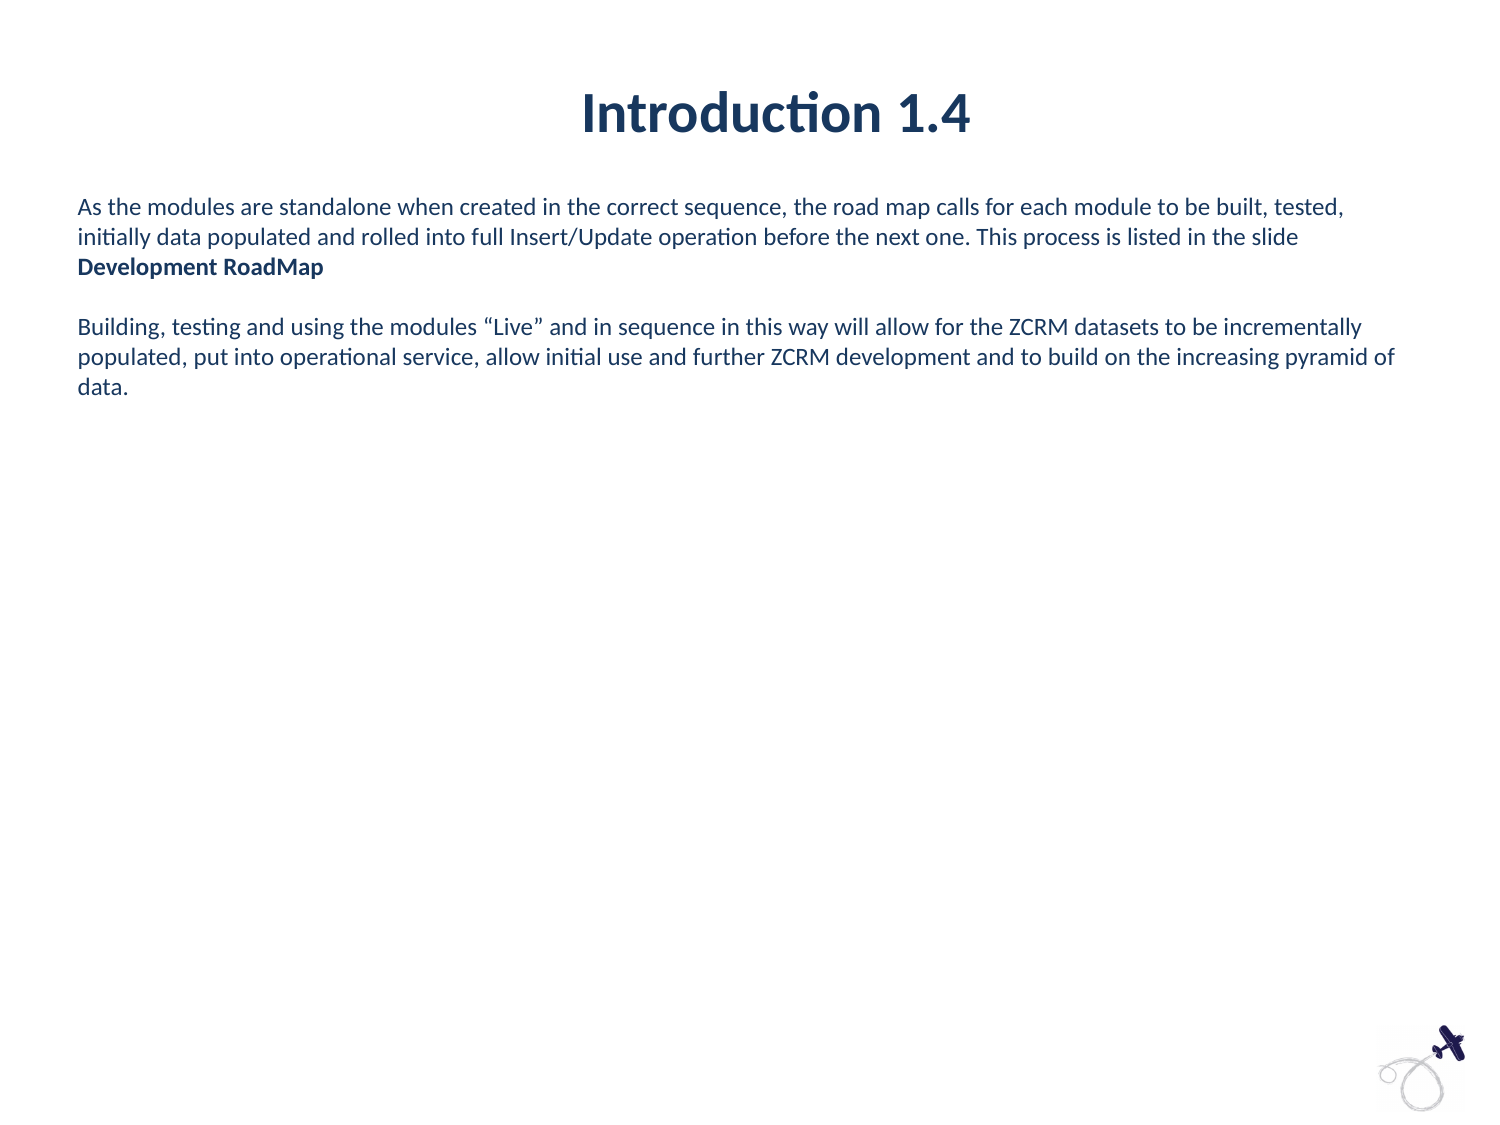

Introduction 1.4

As the modules are standalone when created in the correct sequence, the road map calls for each module to be built, tested, initially data populated and rolled into full Insert/Update operation before the next one. This process is listed in the slide Development RoadMap

Building, testing and using the modules “Live” and in sequence in this way will allow for the ZCRM datasets to be incrementally populated, put into operational service, allow initial use and further ZCRM development and to build on the increasing pyramid of data.